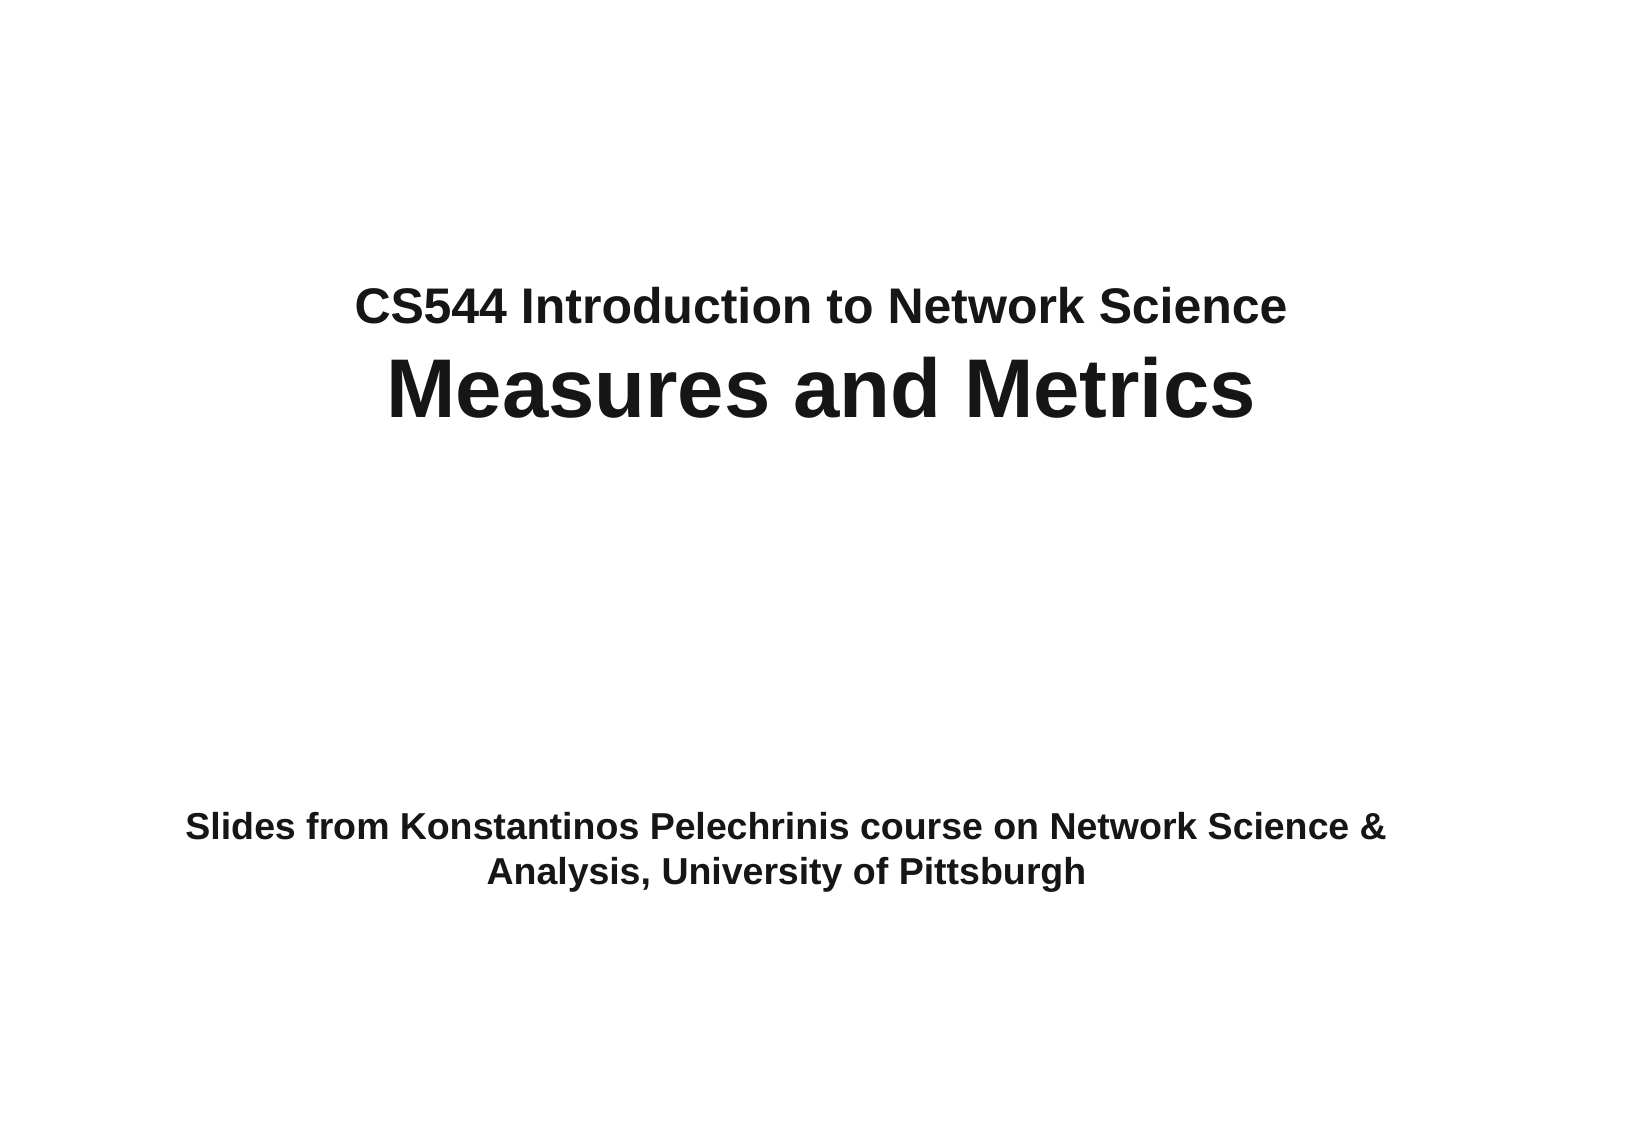

# CS544 Introduction to Network Science Measures and Metrics
Slides from Konstantinos Pelechrinis course on Network Science & Analysis, University of Pittsburgh